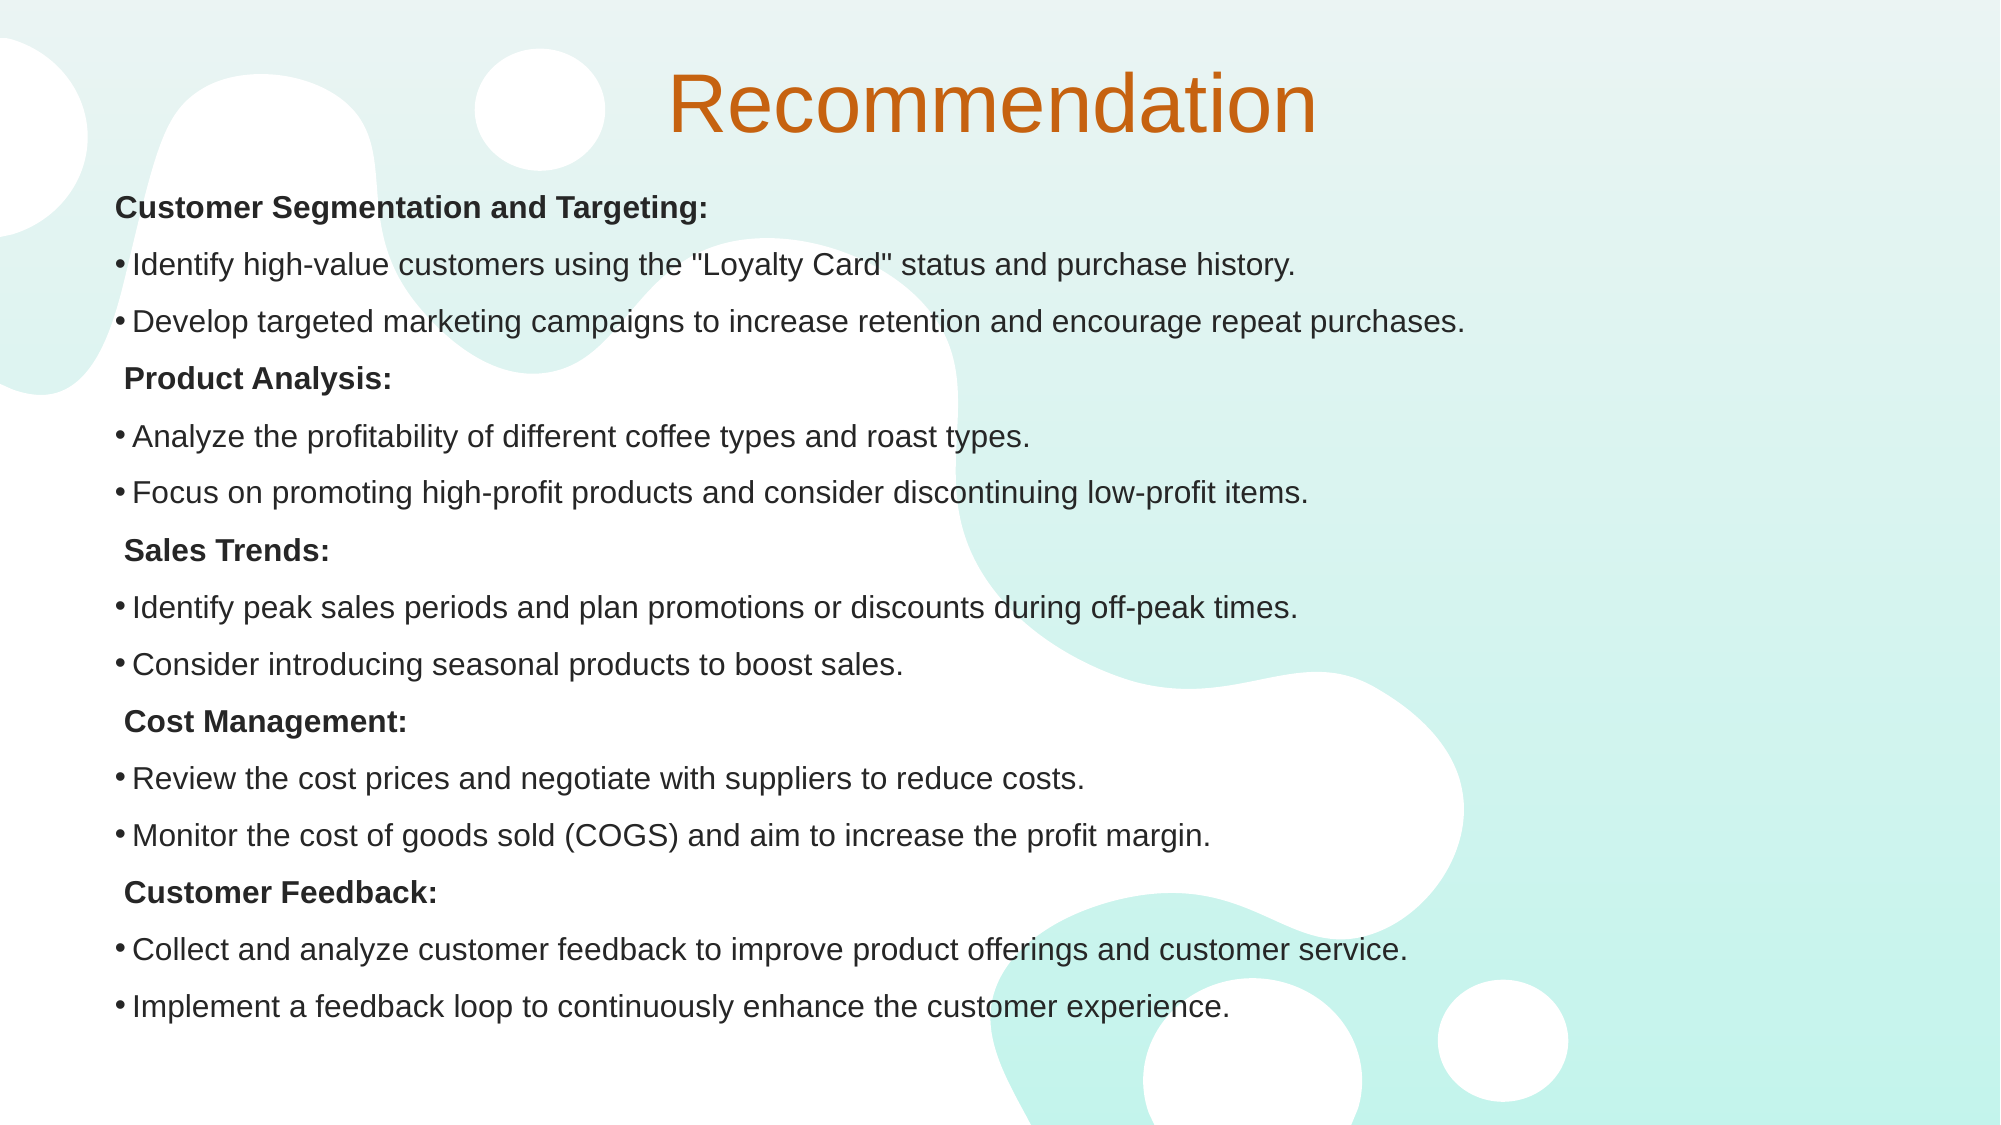

# Recommendation
Customer Segmentation and Targeting:
 Identify high-value customers using the "Loyalty Card" status and purchase history.
 Develop targeted marketing campaigns to increase retention and encourage repeat purchases.
 Product Analysis:
 Analyze the profitability of different coffee types and roast types.
 Focus on promoting high-profit products and consider discontinuing low-profit items.
 Sales Trends:
 Identify peak sales periods and plan promotions or discounts during off-peak times.
 Consider introducing seasonal products to boost sales.
 Cost Management:
 Review the cost prices and negotiate with suppliers to reduce costs.
 Monitor the cost of goods sold (COGS) and aim to increase the profit margin.
 Customer Feedback:
 Collect and analyze customer feedback to improve product offerings and customer service.
 Implement a feedback loop to continuously enhance the customer experience.